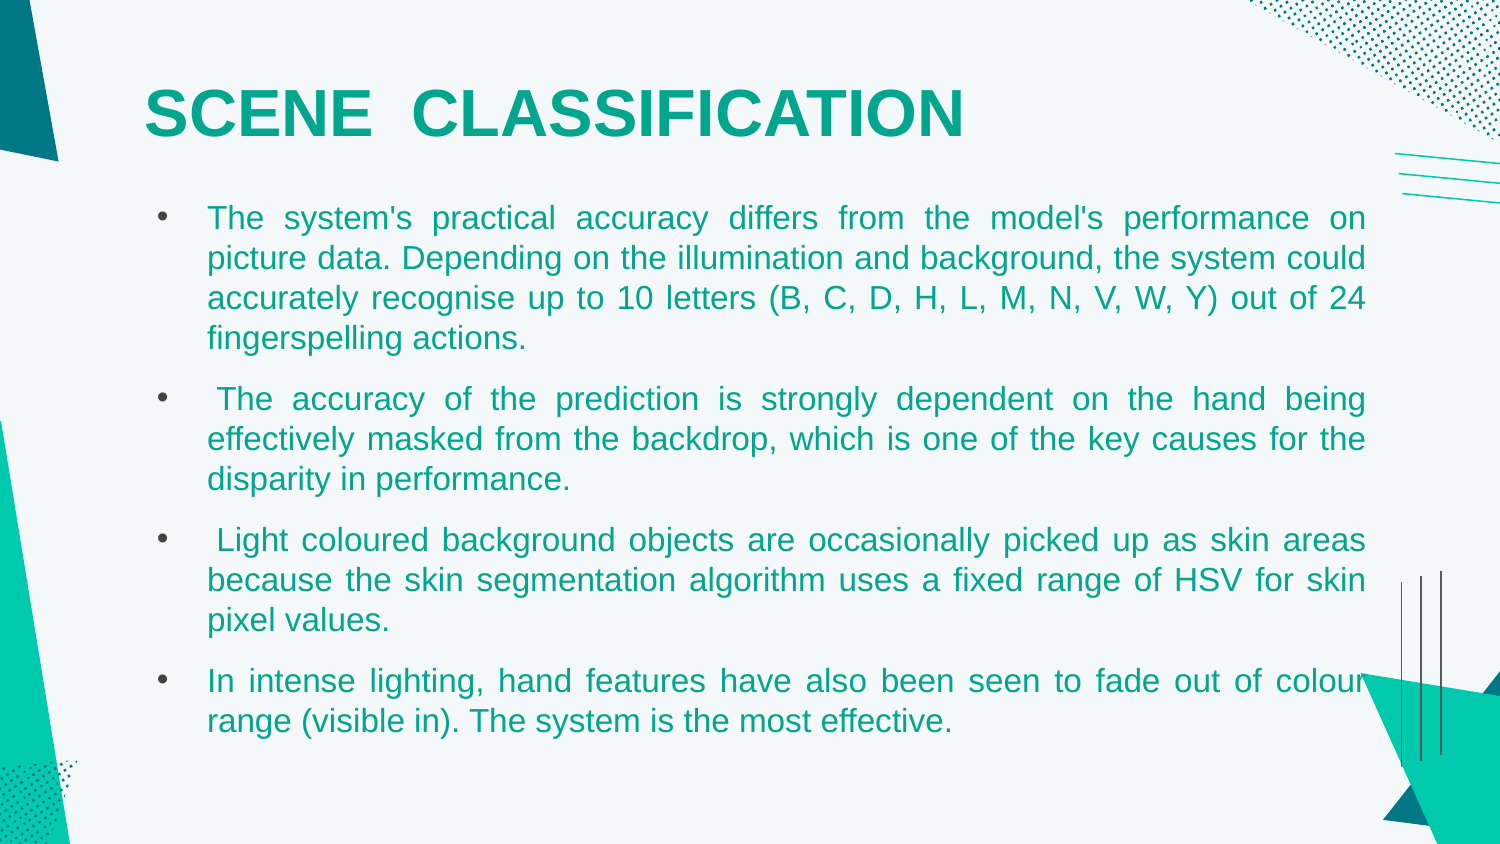

# SCENE  CLASSIFICATION
The system's practical accuracy differs from the model's performance on picture data. Depending on the illumination and background, the system could accurately recognise up to 10 letters (B, C, D, H, L, M, N, V, W, Y) out of 24 fingerspelling actions.
 The accuracy of the prediction is strongly dependent on the hand being effectively masked from the backdrop, which is one of the key causes for the disparity in performance.
 Light coloured background objects are occasionally picked up as skin areas because the skin segmentation algorithm uses a fixed range of HSV for skin pixel values.
In intense lighting, hand features have also been seen to fade out of colour range (visible in). The system is the most effective.